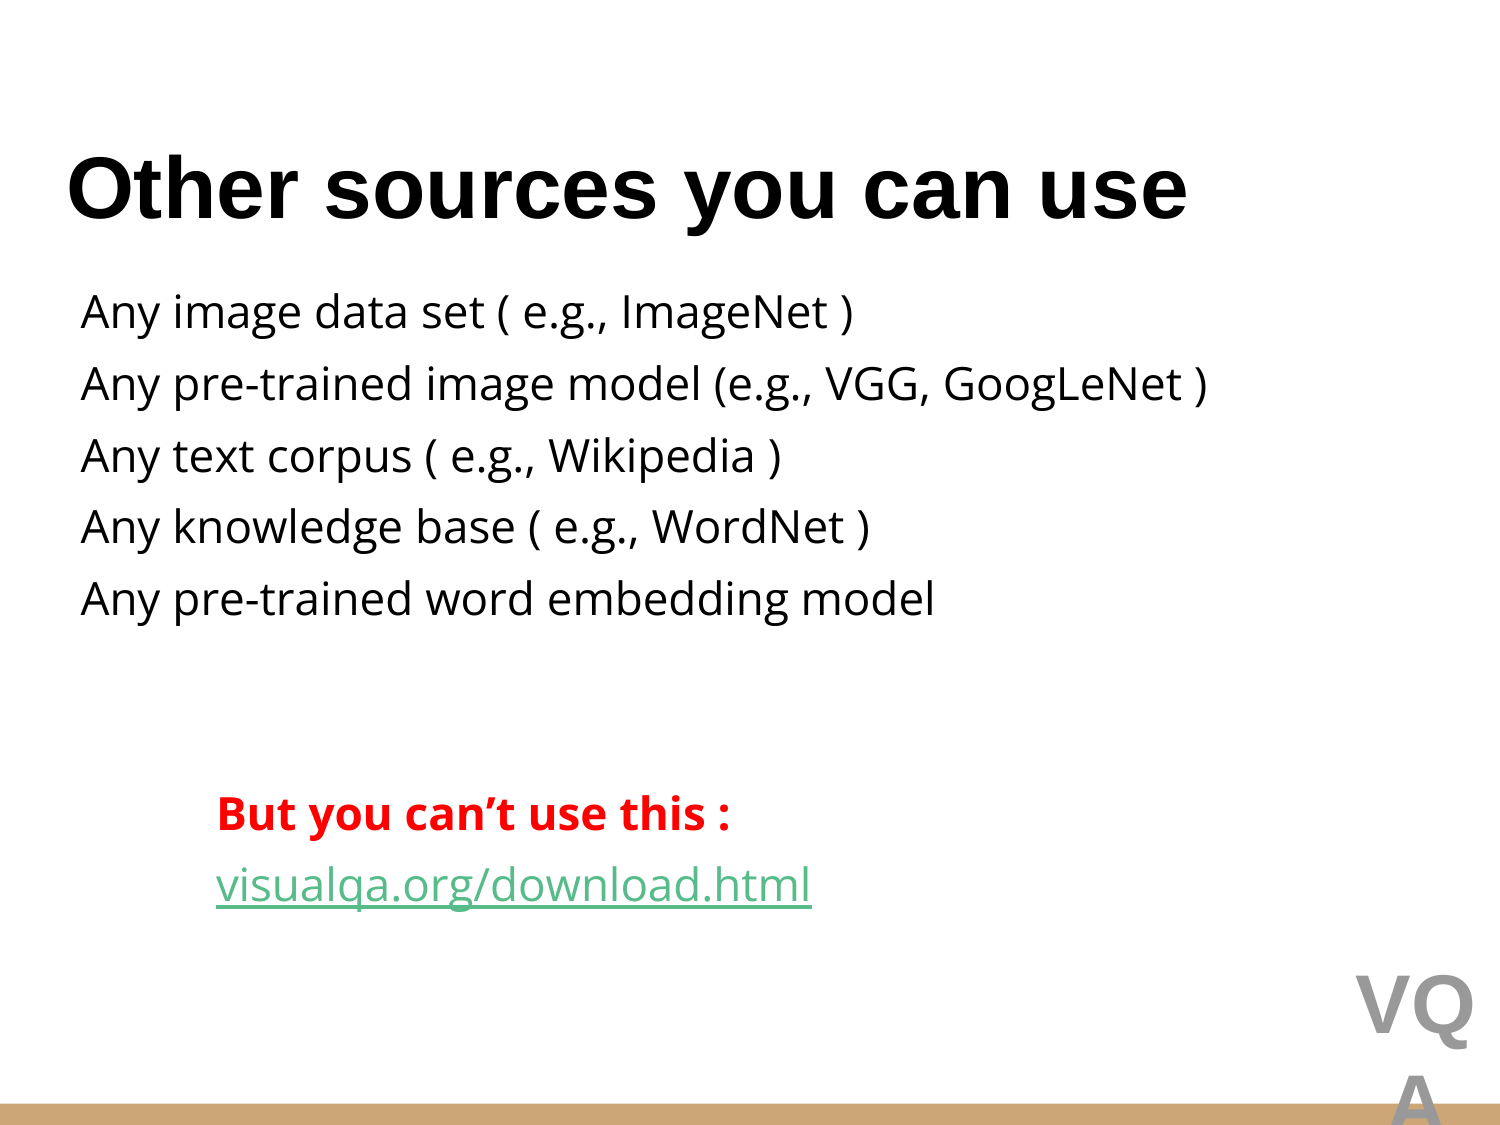

# Other sources you can use
Any image data set ( e.g., ImageNet )
Any pre-trained image model (e.g., VGG, GoogLeNet )
Any text corpus ( e.g., Wikipedia )
Any knowledge base ( e.g., WordNet )
Any pre-trained word embedding model

But you can’t use this :
visualqa.org/download.html
VQA